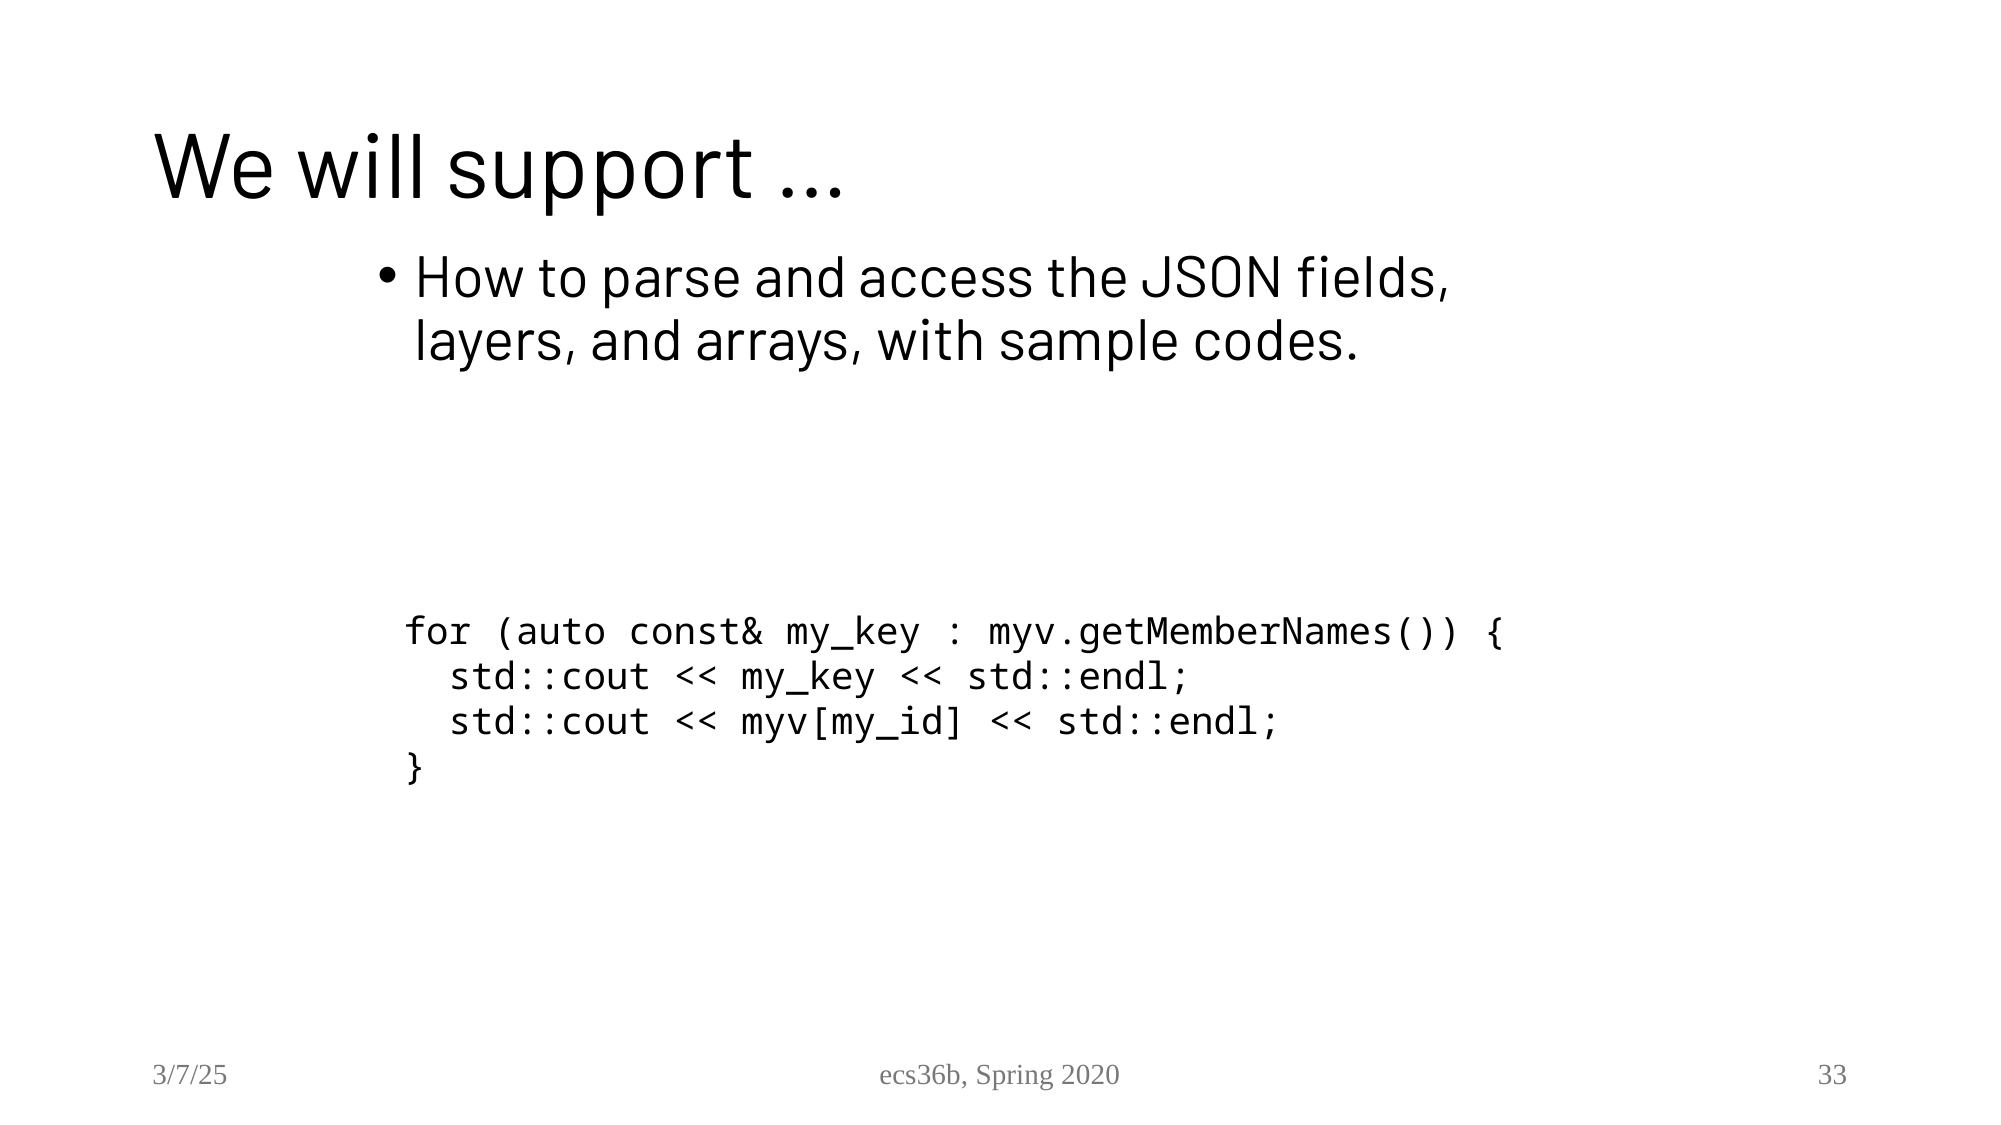

# We will support …
How to parse and access the JSON fields, layers, and arrays, with sample codes.
  for (auto const& my_key : myv.getMemberNames()) {
    std::cout << my_key << std::endl;
    std::cout << myv[my_id] << std::endl;
  }
3/7/25
ecs36b, Spring 2020
33